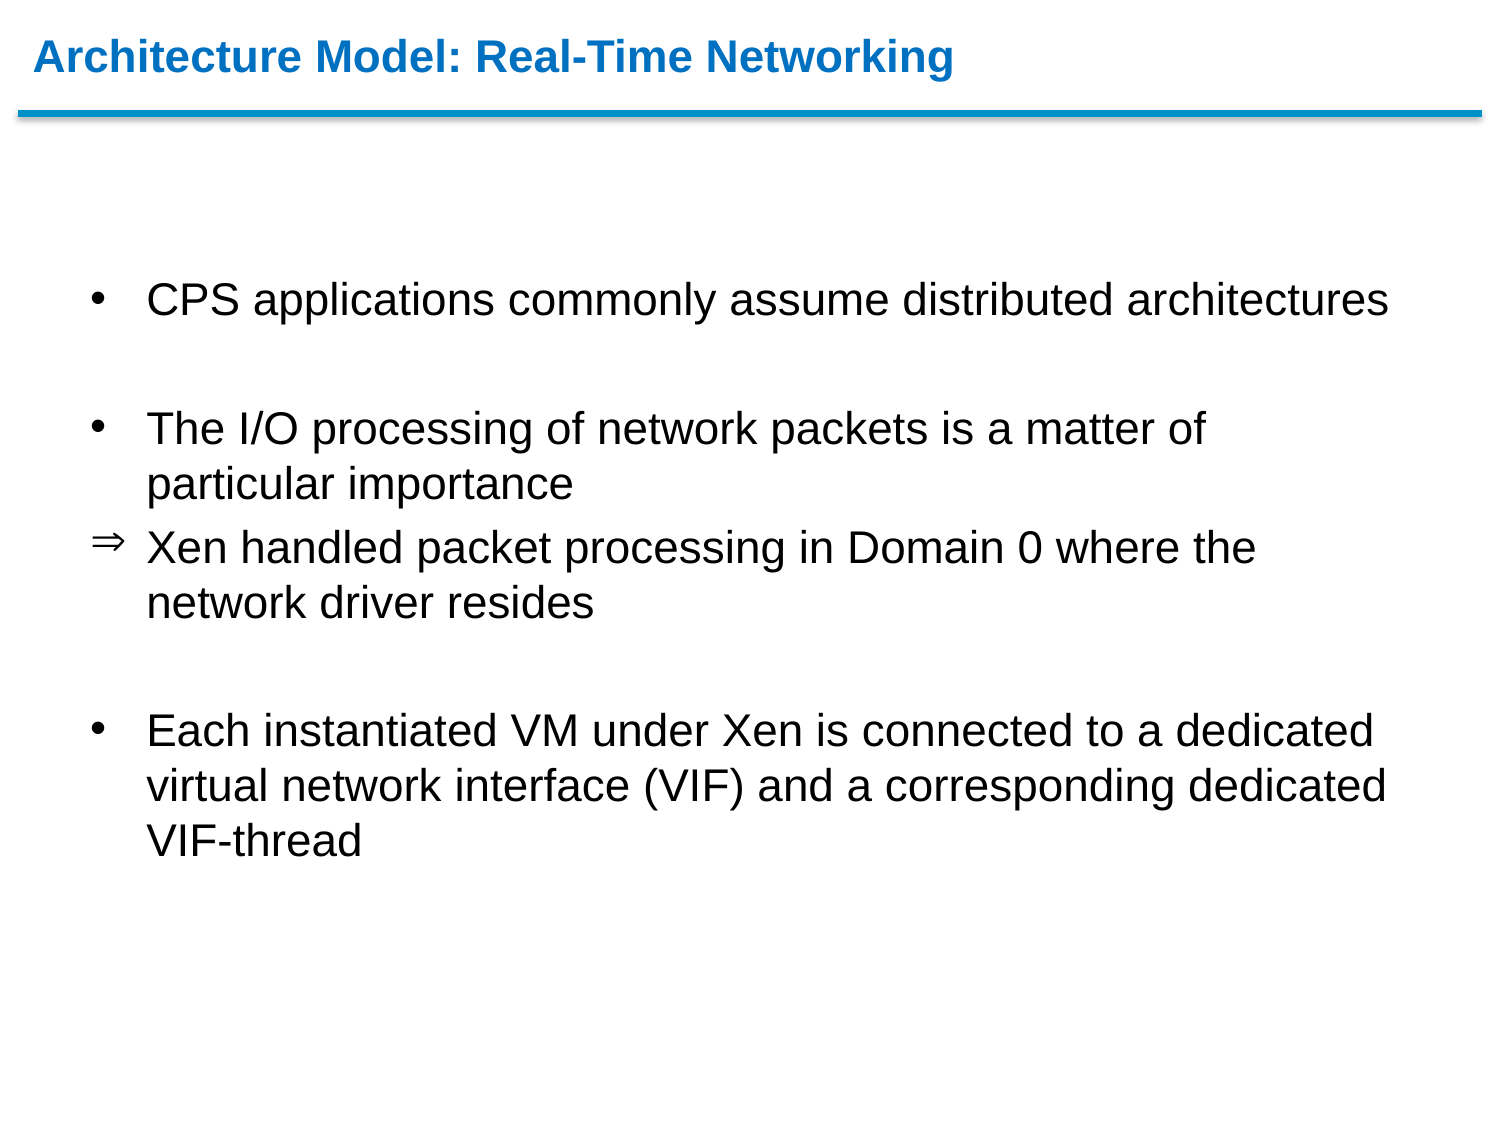

# Architecture Model: Real-Time Networking
CPS applications commonly assume distributed architectures

The I/O processing of network packets is a matter of particular importance
Xen handled packet processing in Domain 0 where the network driver resides

Each instantiated VM under Xen is connected to a dedicated virtual network interface (VIF) and a corresponding dedicated VIF-thread